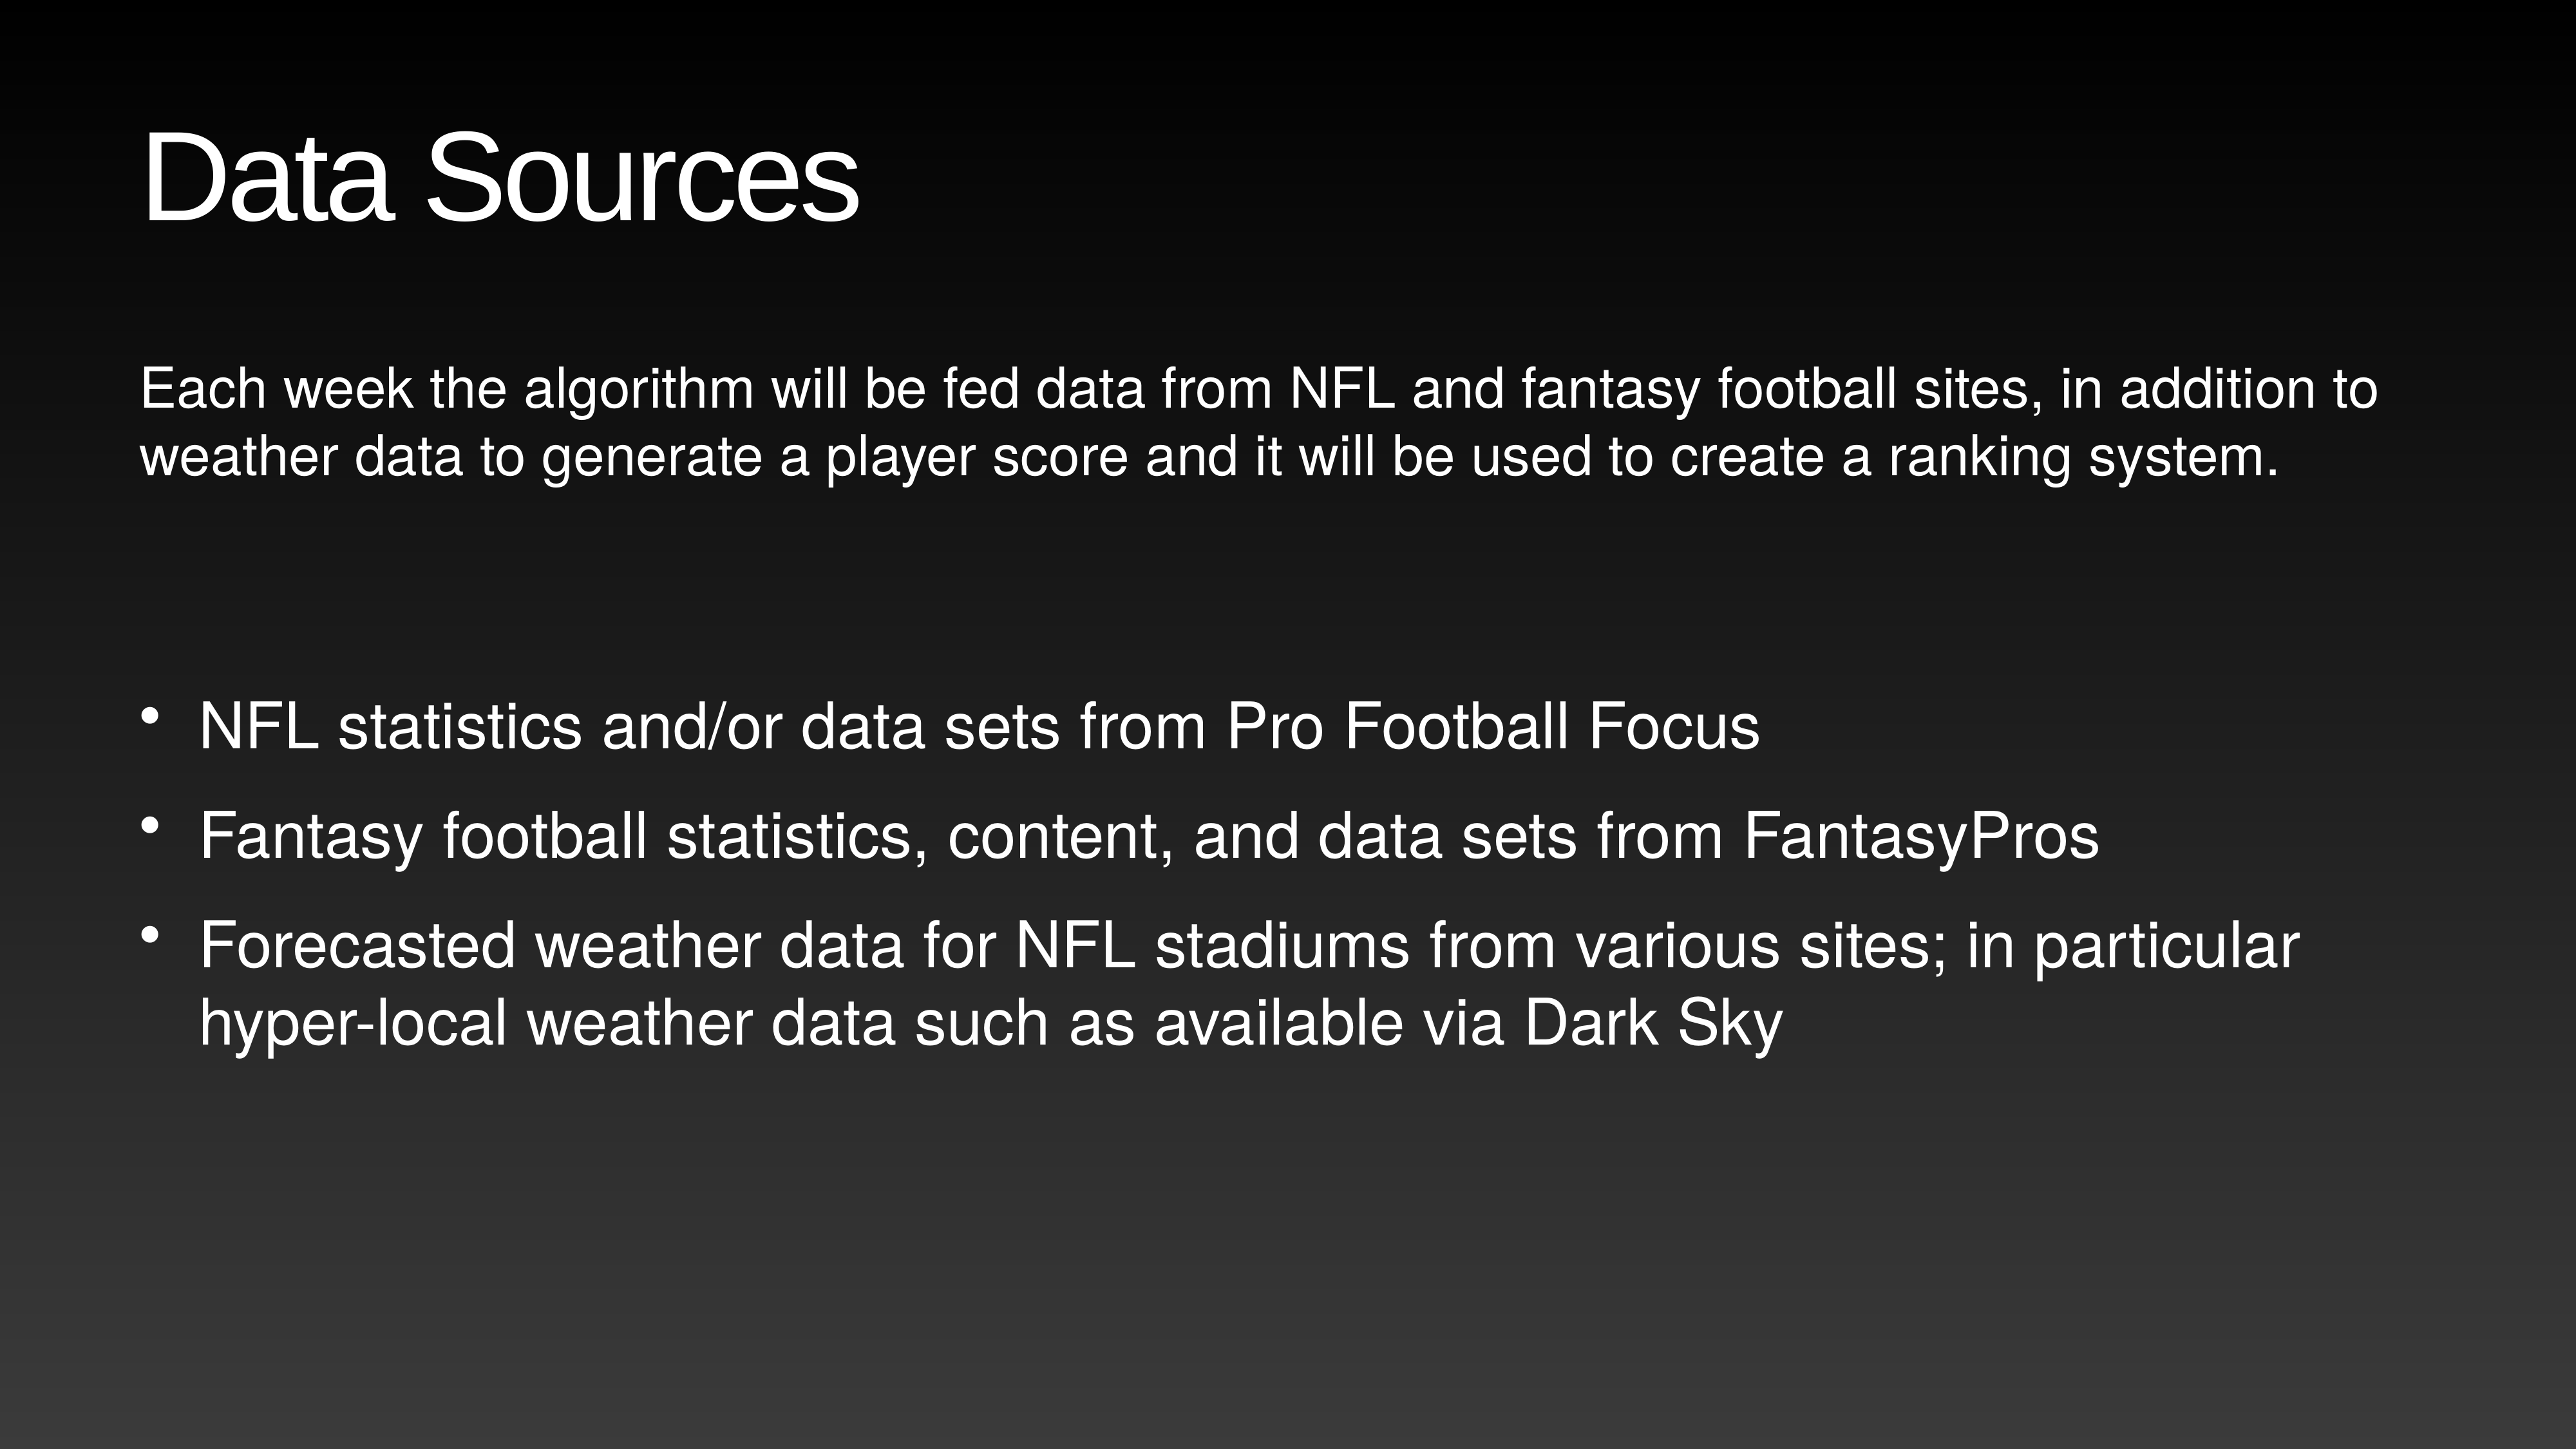

# Data Sources
Each week the algorithm will be fed data from NFL and fantasy football sites, in addition to weather data to generate a player score and it will be used to create a ranking system.
NFL statistics and/or data sets from Pro Football Focus
Fantasy football statistics, content, and data sets from FantasyPros
Forecasted weather data for NFL stadiums from various sites; in particular hyper-local weather data such as available via Dark Sky